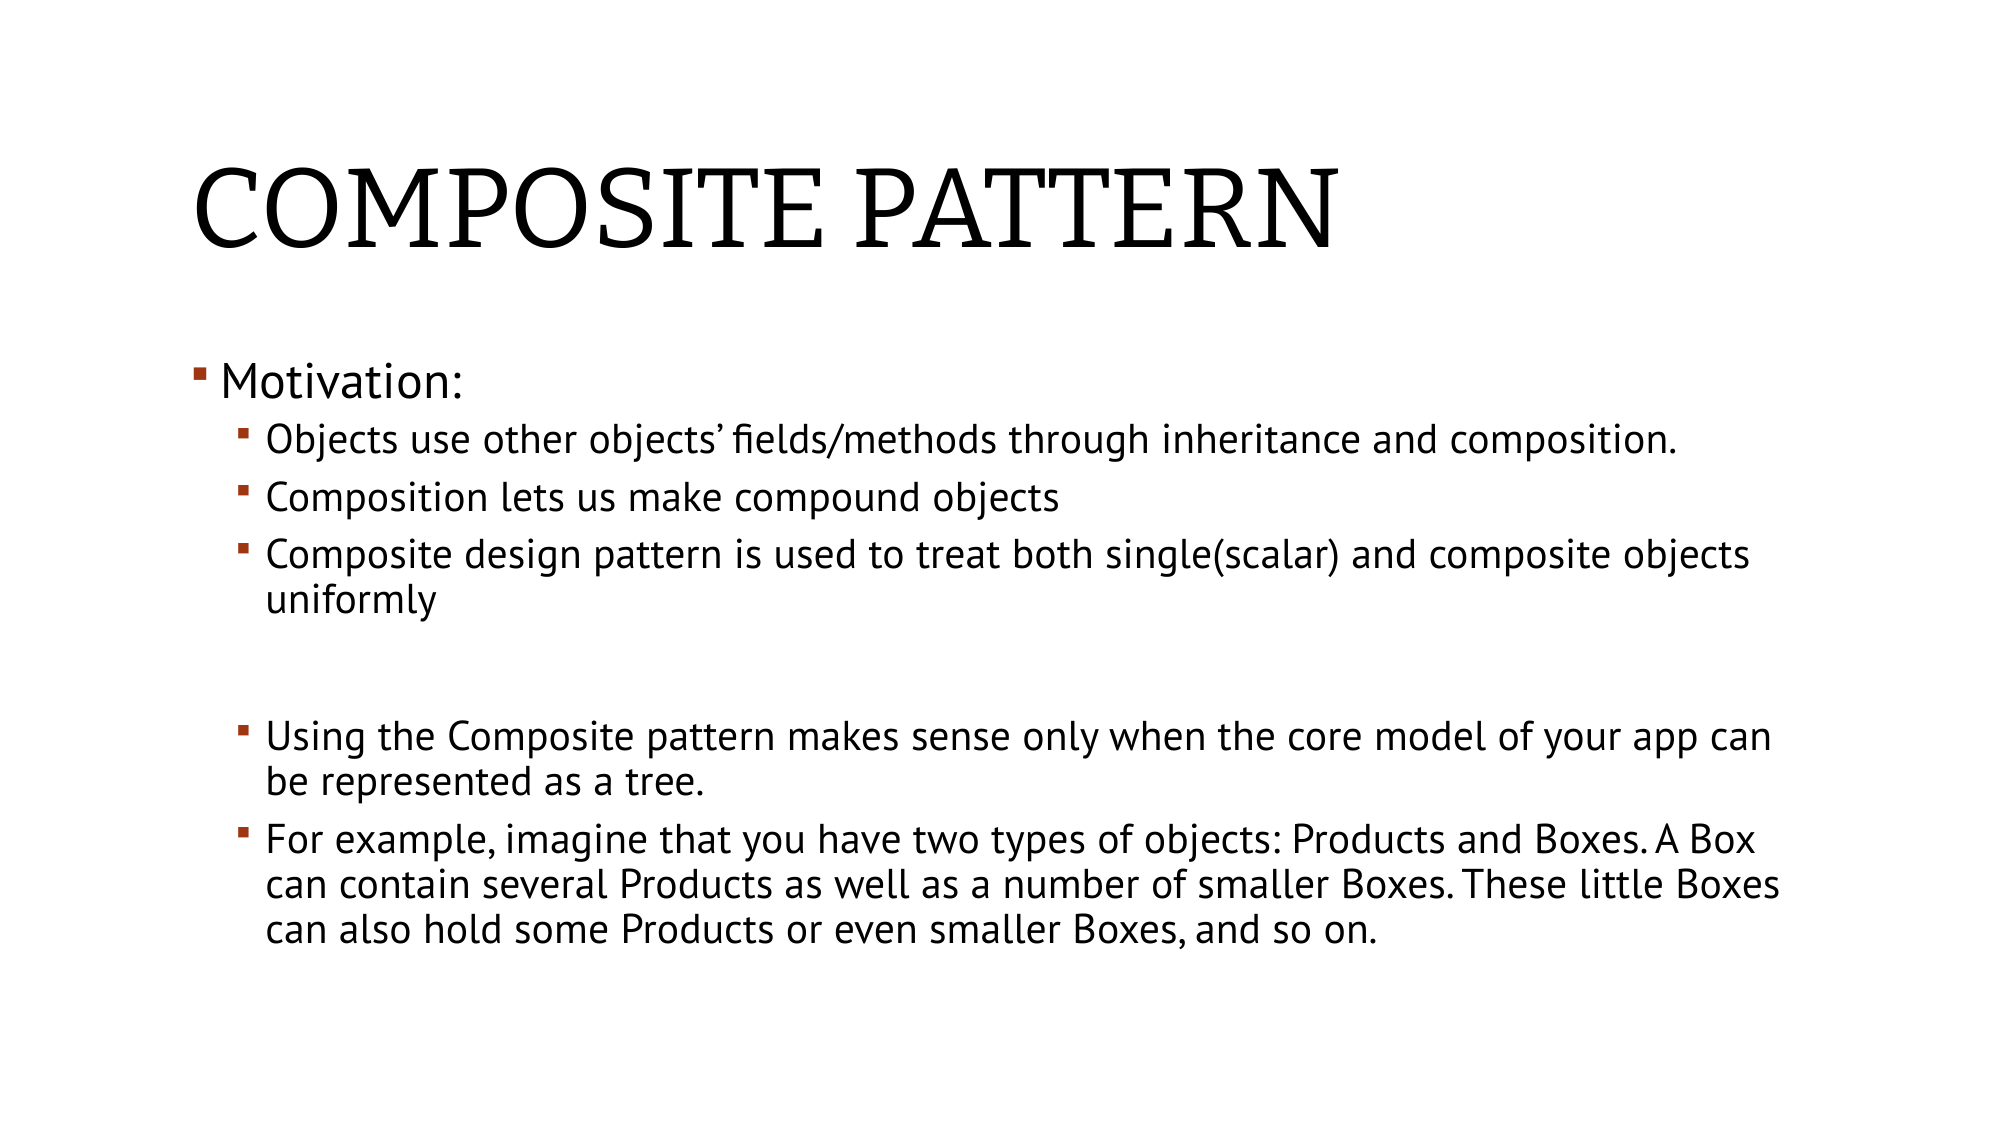

# composite pattern
Motivation:
Objects use other objects’ fields/methods through inheritance and composition.
Composition lets us make compound objects
Composite design pattern is used to treat both single(scalar) and composite objects uniformly

Using the Composite pattern makes sense only when the core model of your app can be represented as a tree.
For example, imagine that you have two types of objects: Products and Boxes. A Box can contain several Products as well as a number of smaller Boxes. These little Boxes can also hold some Products or even smaller Boxes, and so on.